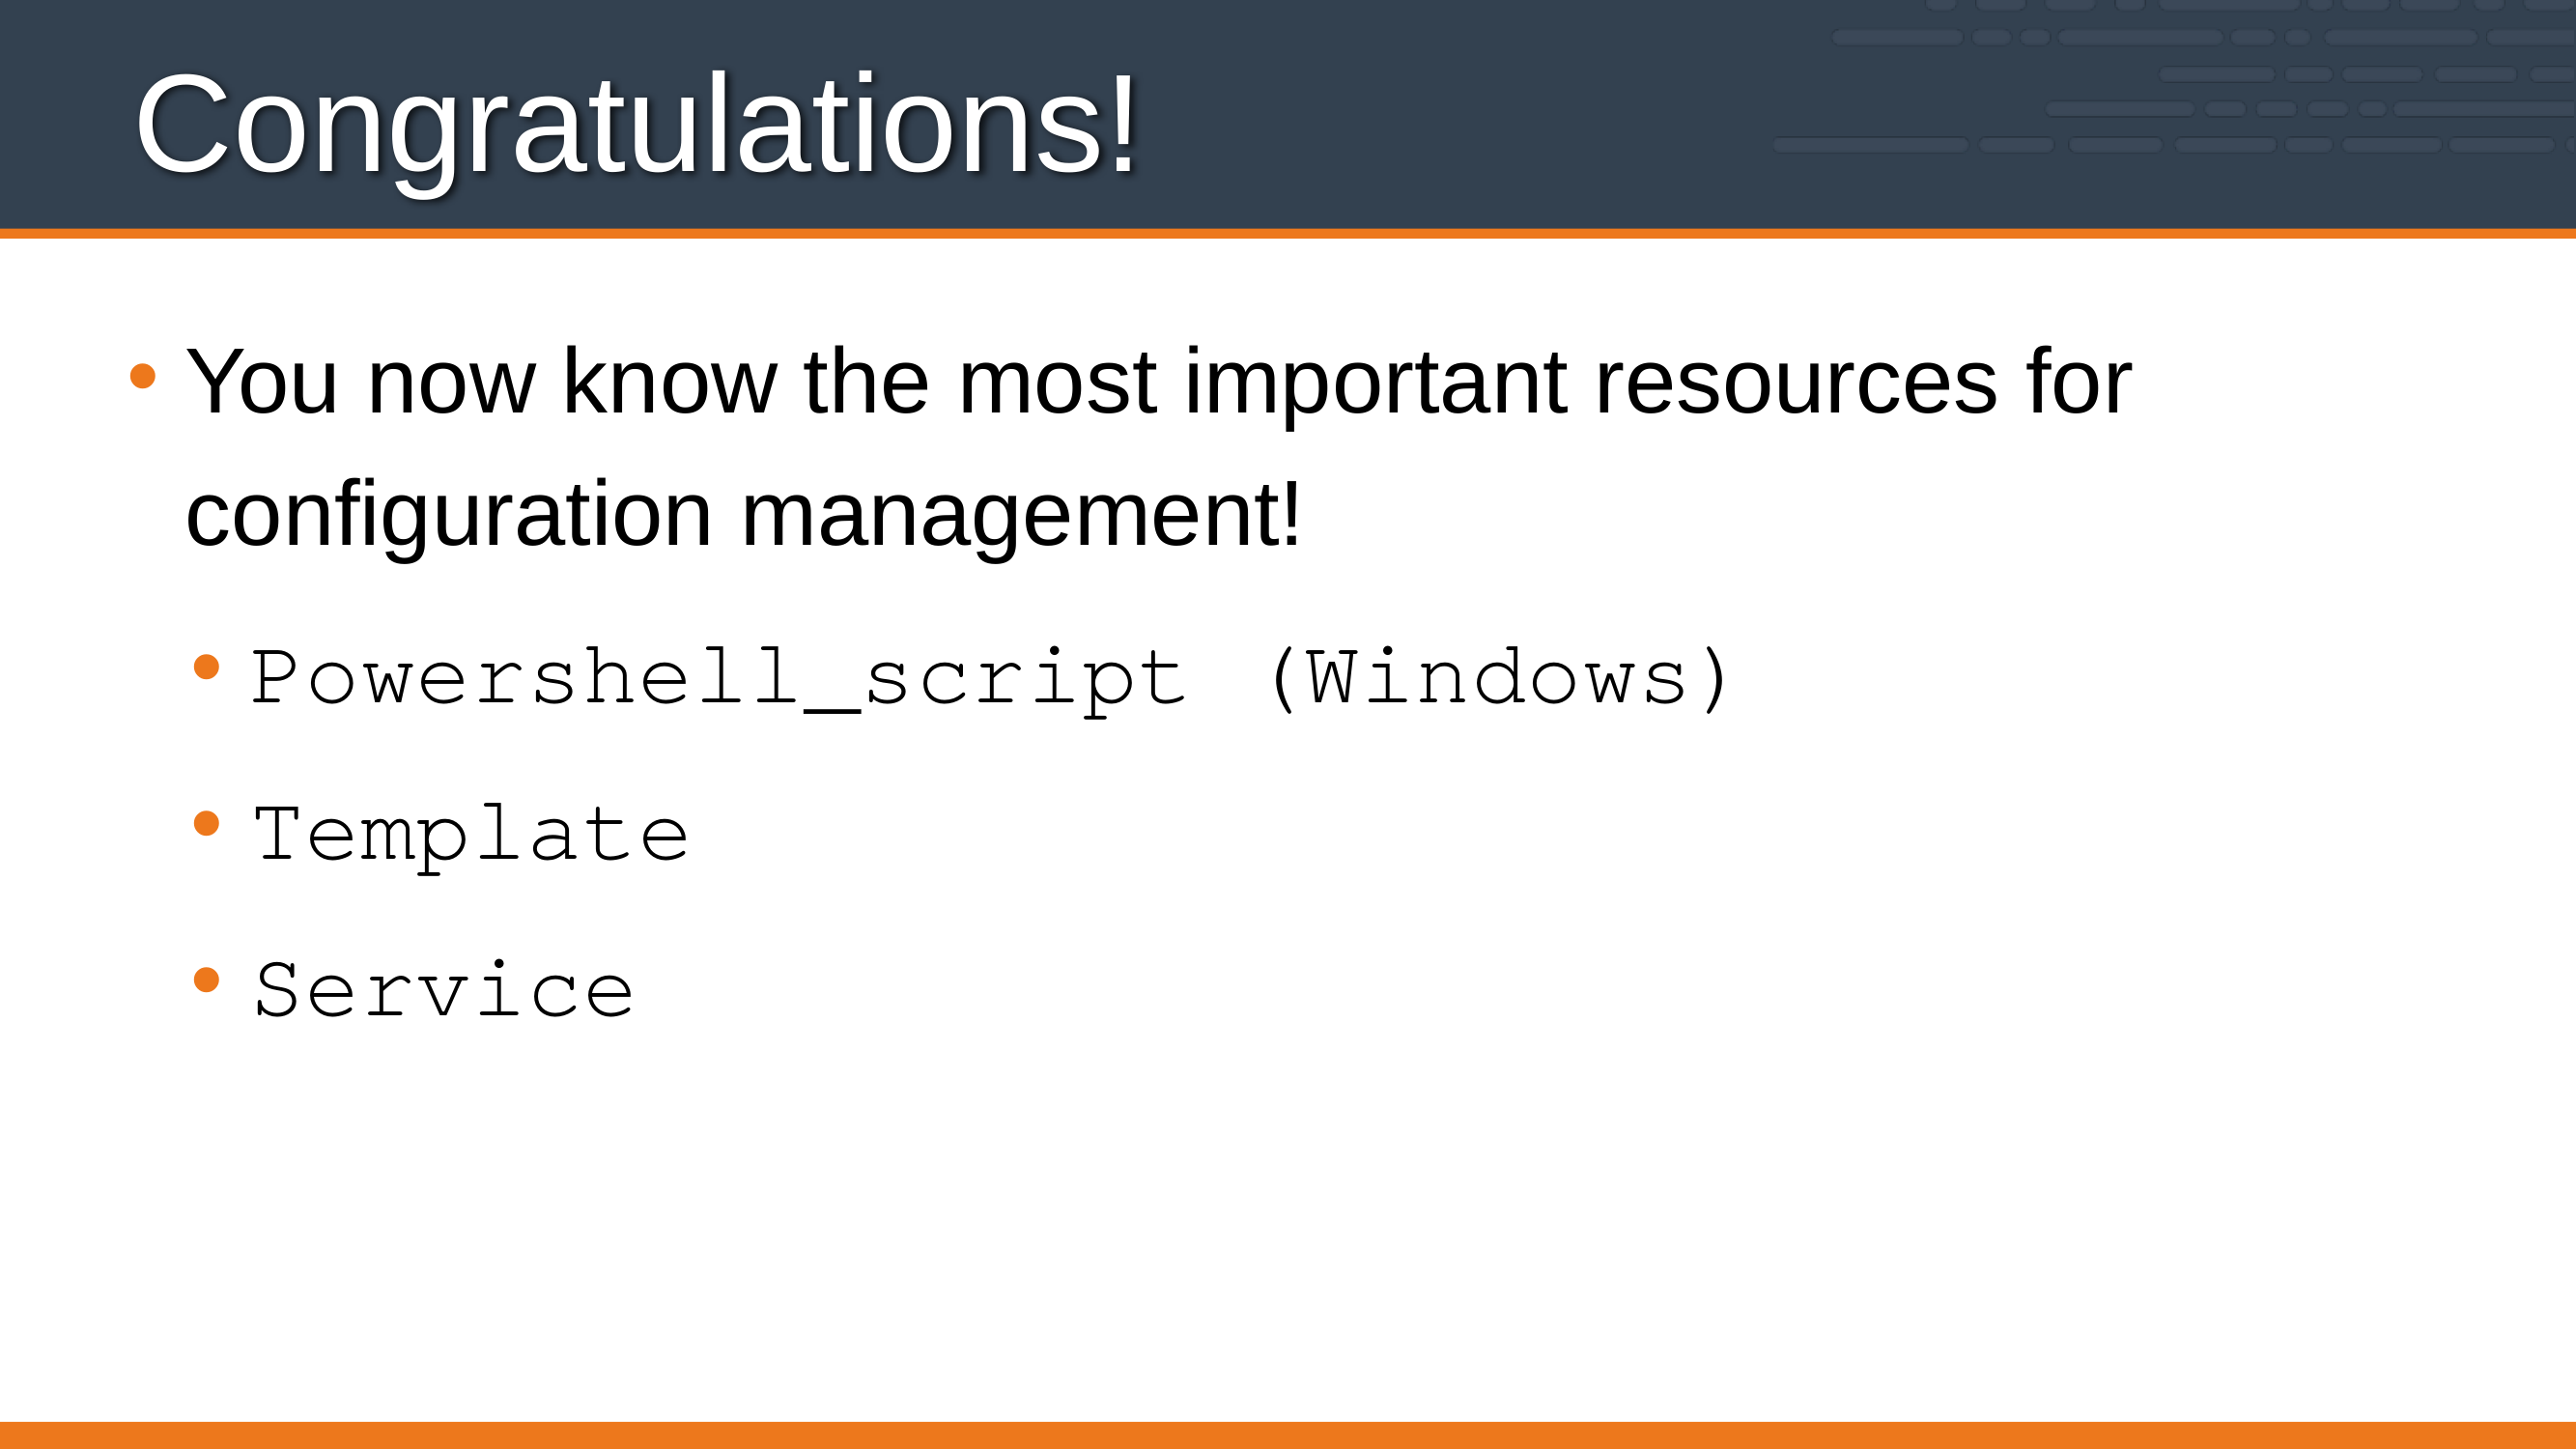

# Congratulations!
You now know the most important resources for configuration management!
Powershell_script (Windows)
Template
Service